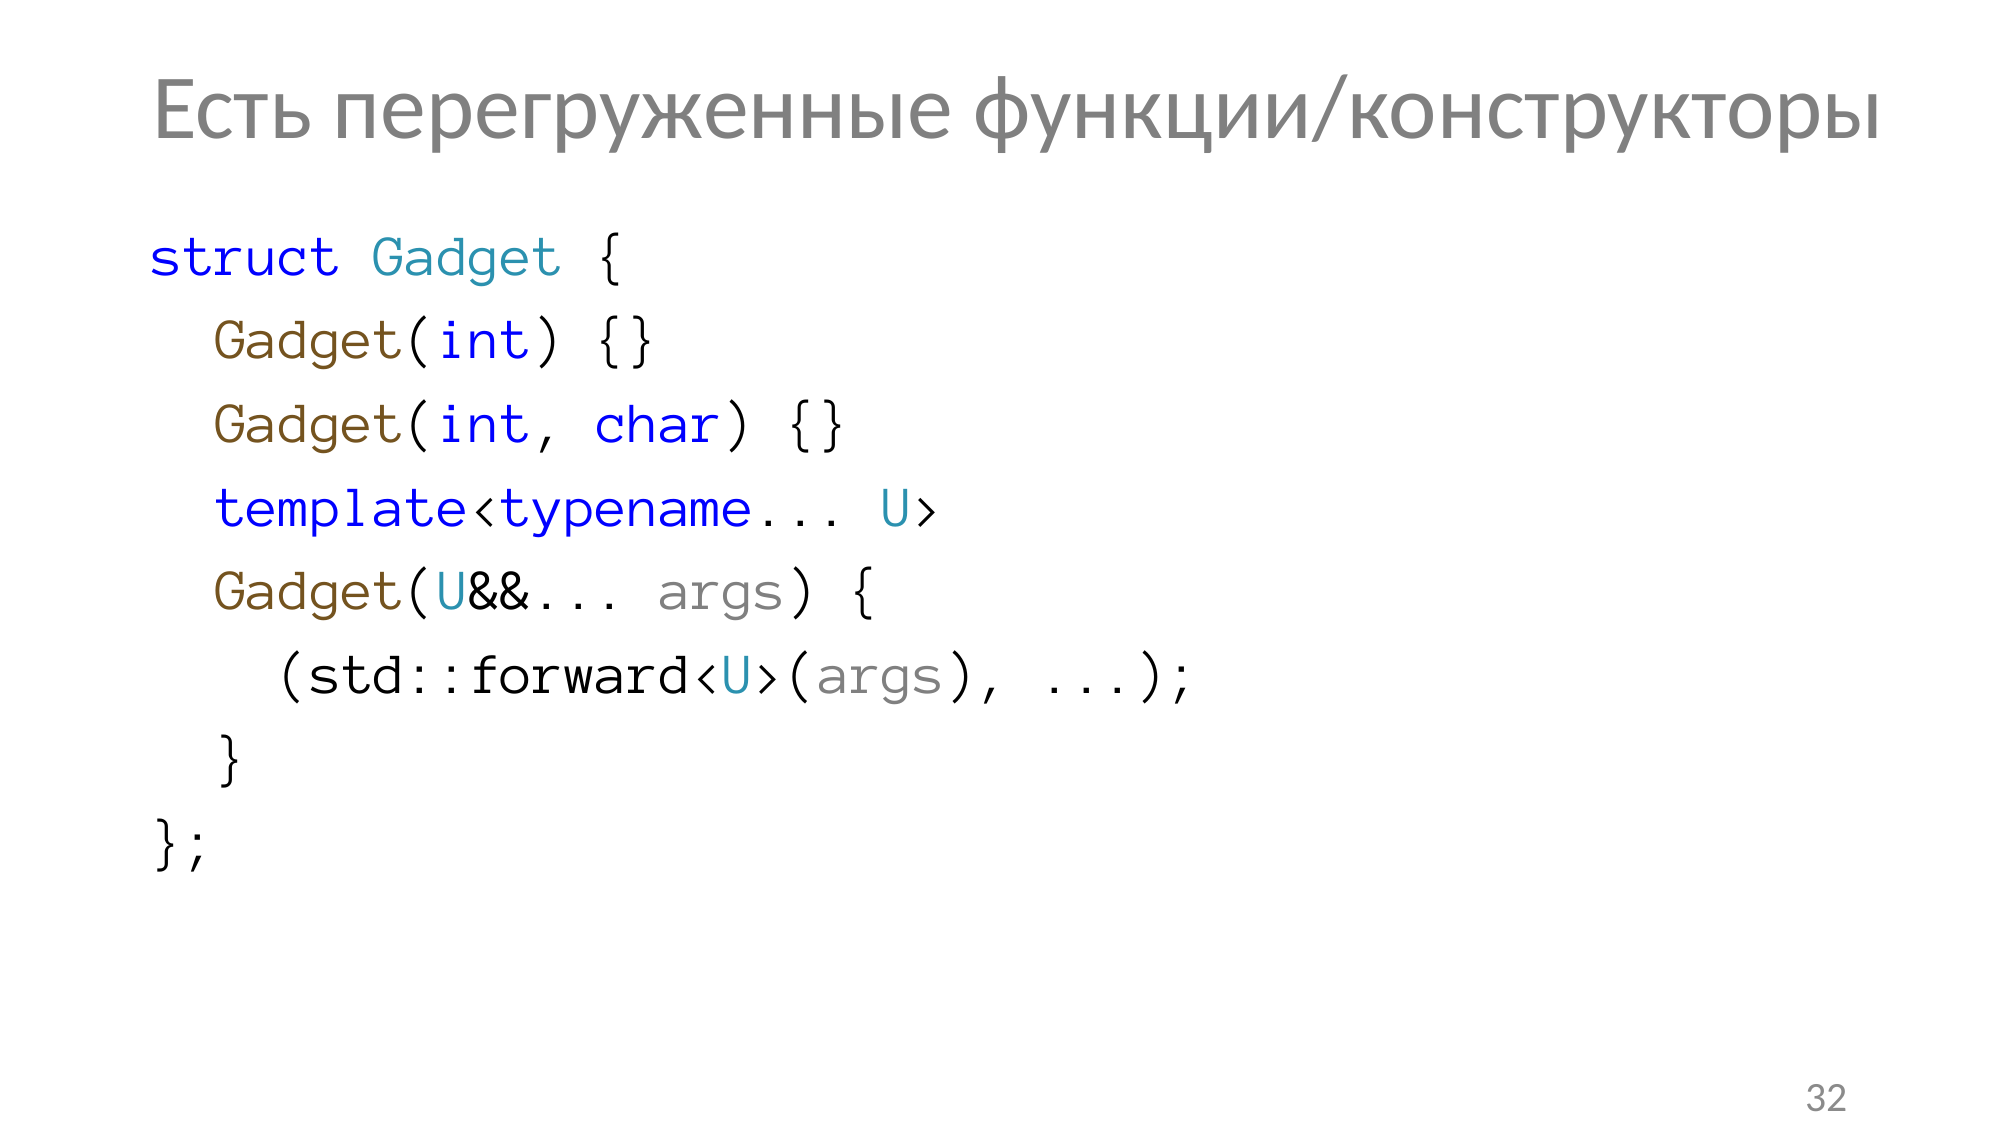

# Есть перегруженные функции/конструкторы
struct Gadget {
  Gadget(int) {}
  Gadget(int, char) {}
  template<typename... U>
  Gadget(U&&... args) {
    (std::forward<U>(args), ...);
  }
};
32